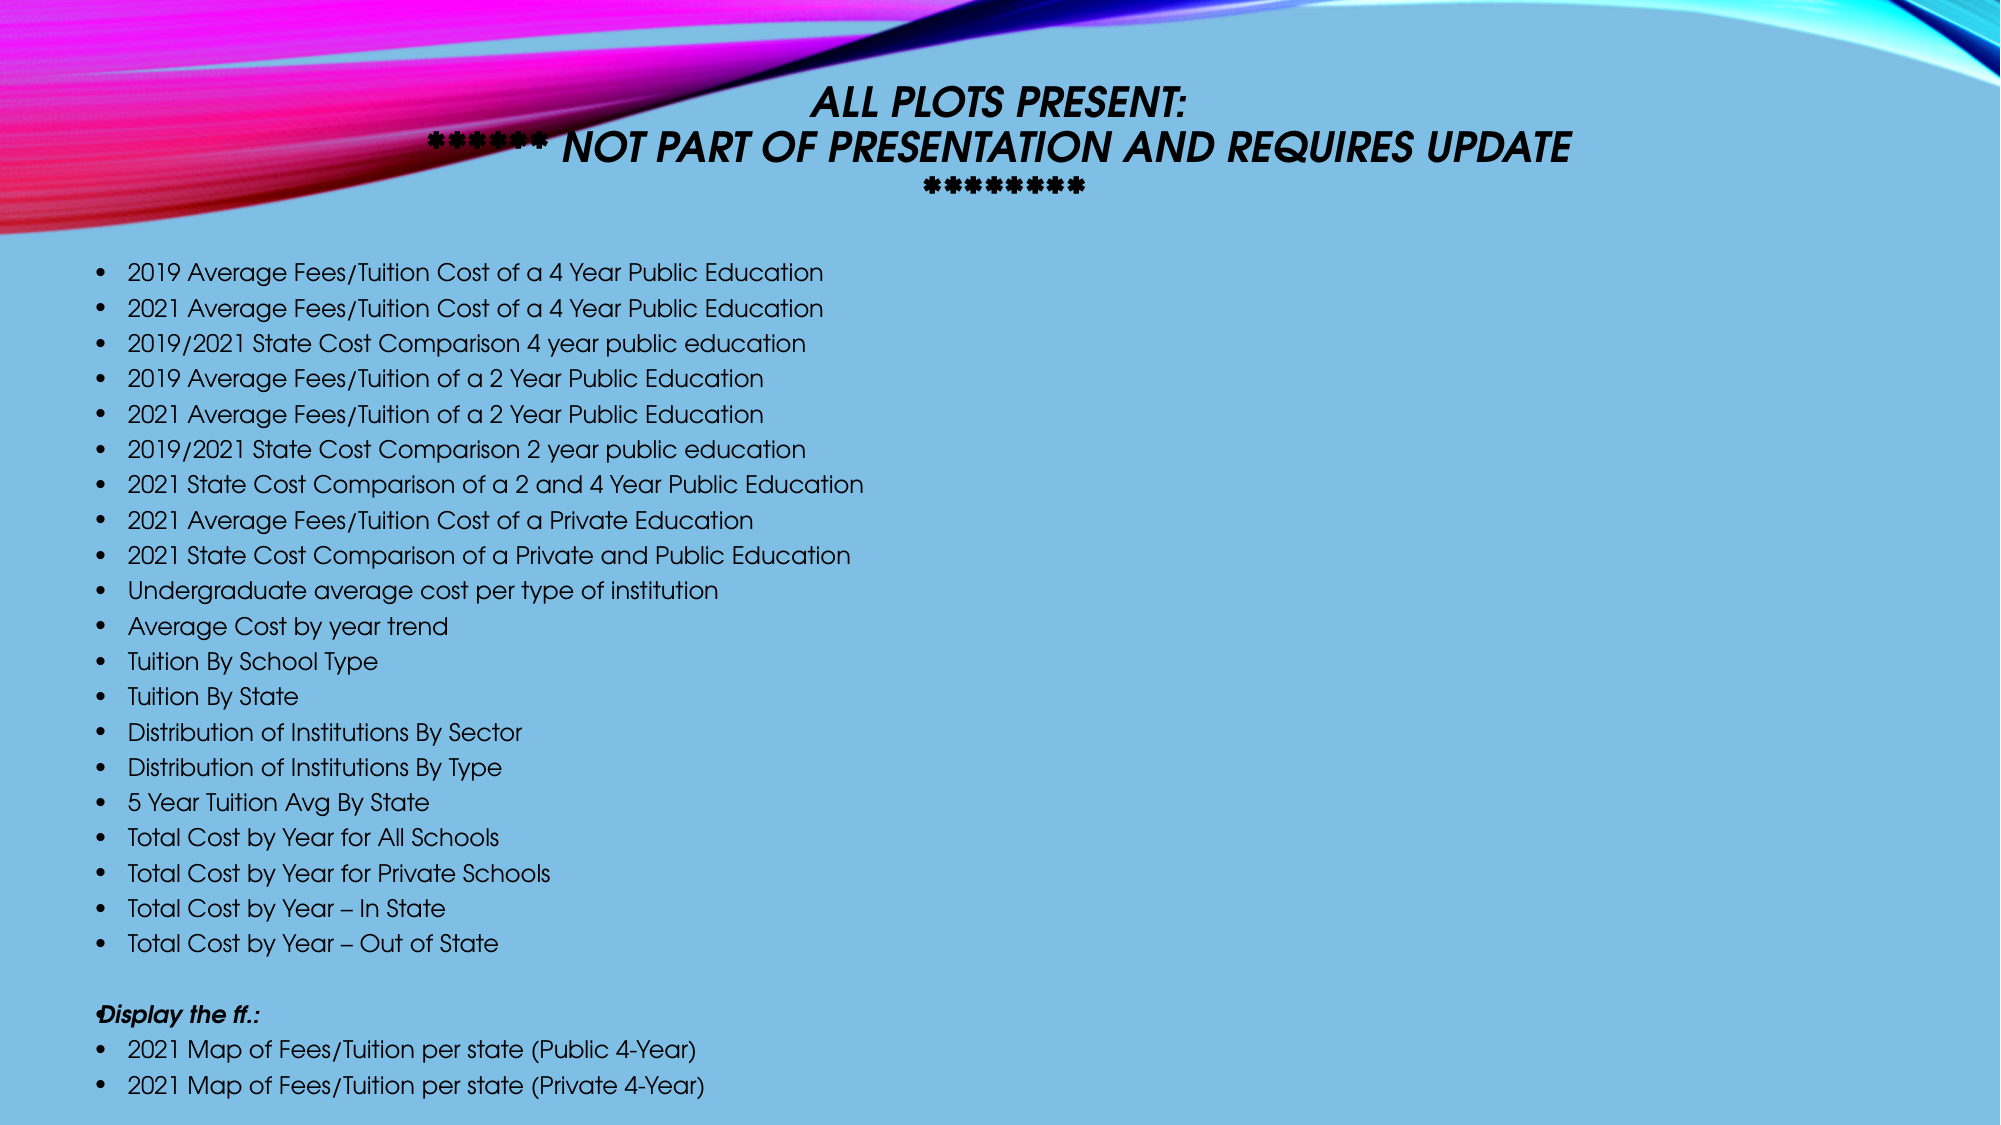

# All Plots present: ****** Not part of Presentation and Requires update  ********
2019 Average Fees/Tuition Cost of a 4 Year Public Education
2021 Average Fees/Tuition Cost of a 4 Year Public Education
2019/2021 State Cost Comparison 4 year public education
2019 Average Fees/Tuition of a 2 Year Public Education
2021 Average Fees/Tuition of a 2 Year Public Education
2019/2021 State Cost Comparison 2 year public education
2021 State Cost Comparison of a 2 and 4 Year Public Education
2021 Average Fees/Tuition Cost of a Private Education
2021 State Cost Comparison of a Private and Public Education
Undergraduate average cost per type of institution
Average Cost by year trend
Tuition By School Type
Tuition By State
Distribution of Institutions By Sector
Distribution of Institutions By Type
5 Year Tuition Avg By State
Total Cost by Year for All Schools
Total Cost by Year for Private Schools
Total Cost by Year – In State
Total Cost by Year – Out of State

Display the ff.:
2021 Map of Fees/Tuition per state (Public 4-Year)
2021 Map of Fees/Tuition per state (Private 4-Year)